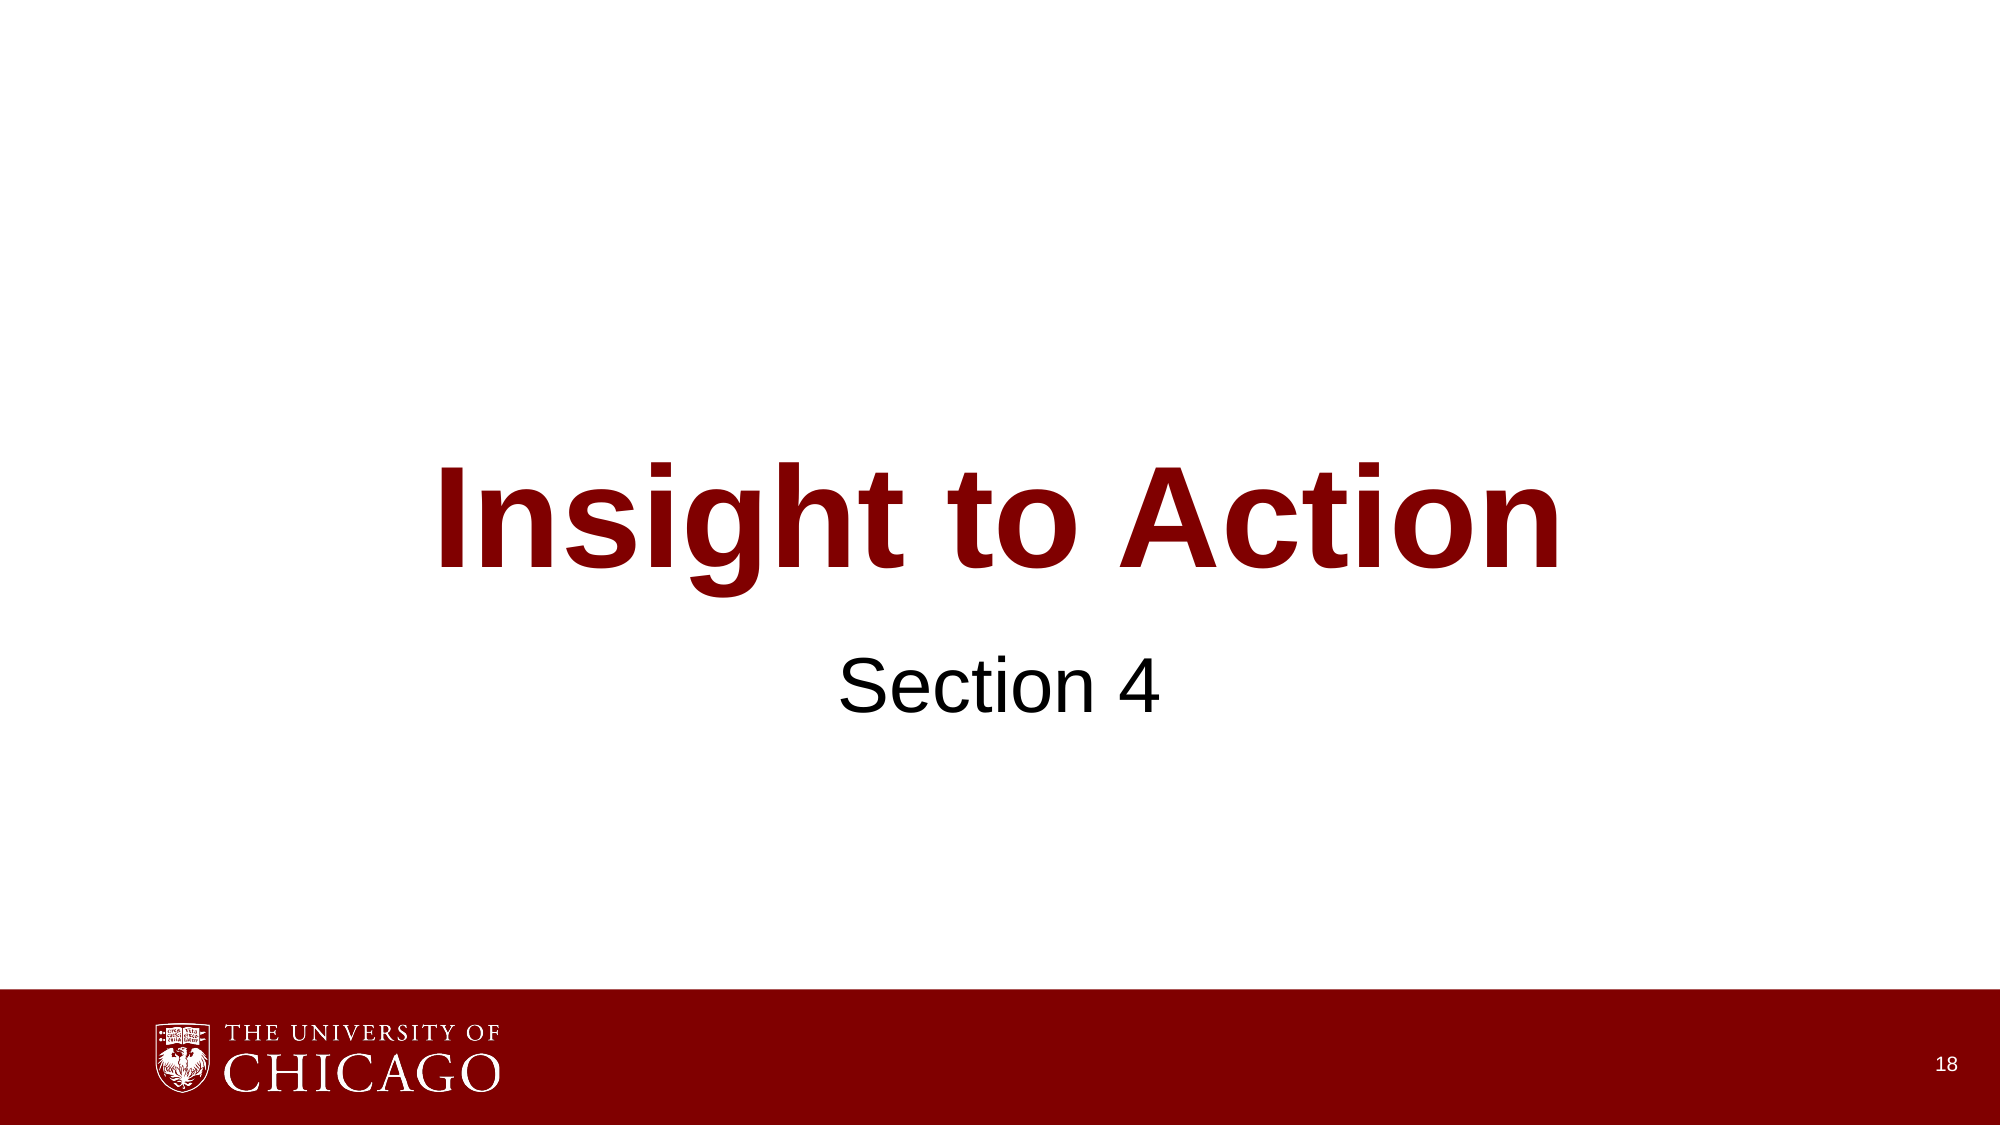

# Insight to Action
Section 4
18